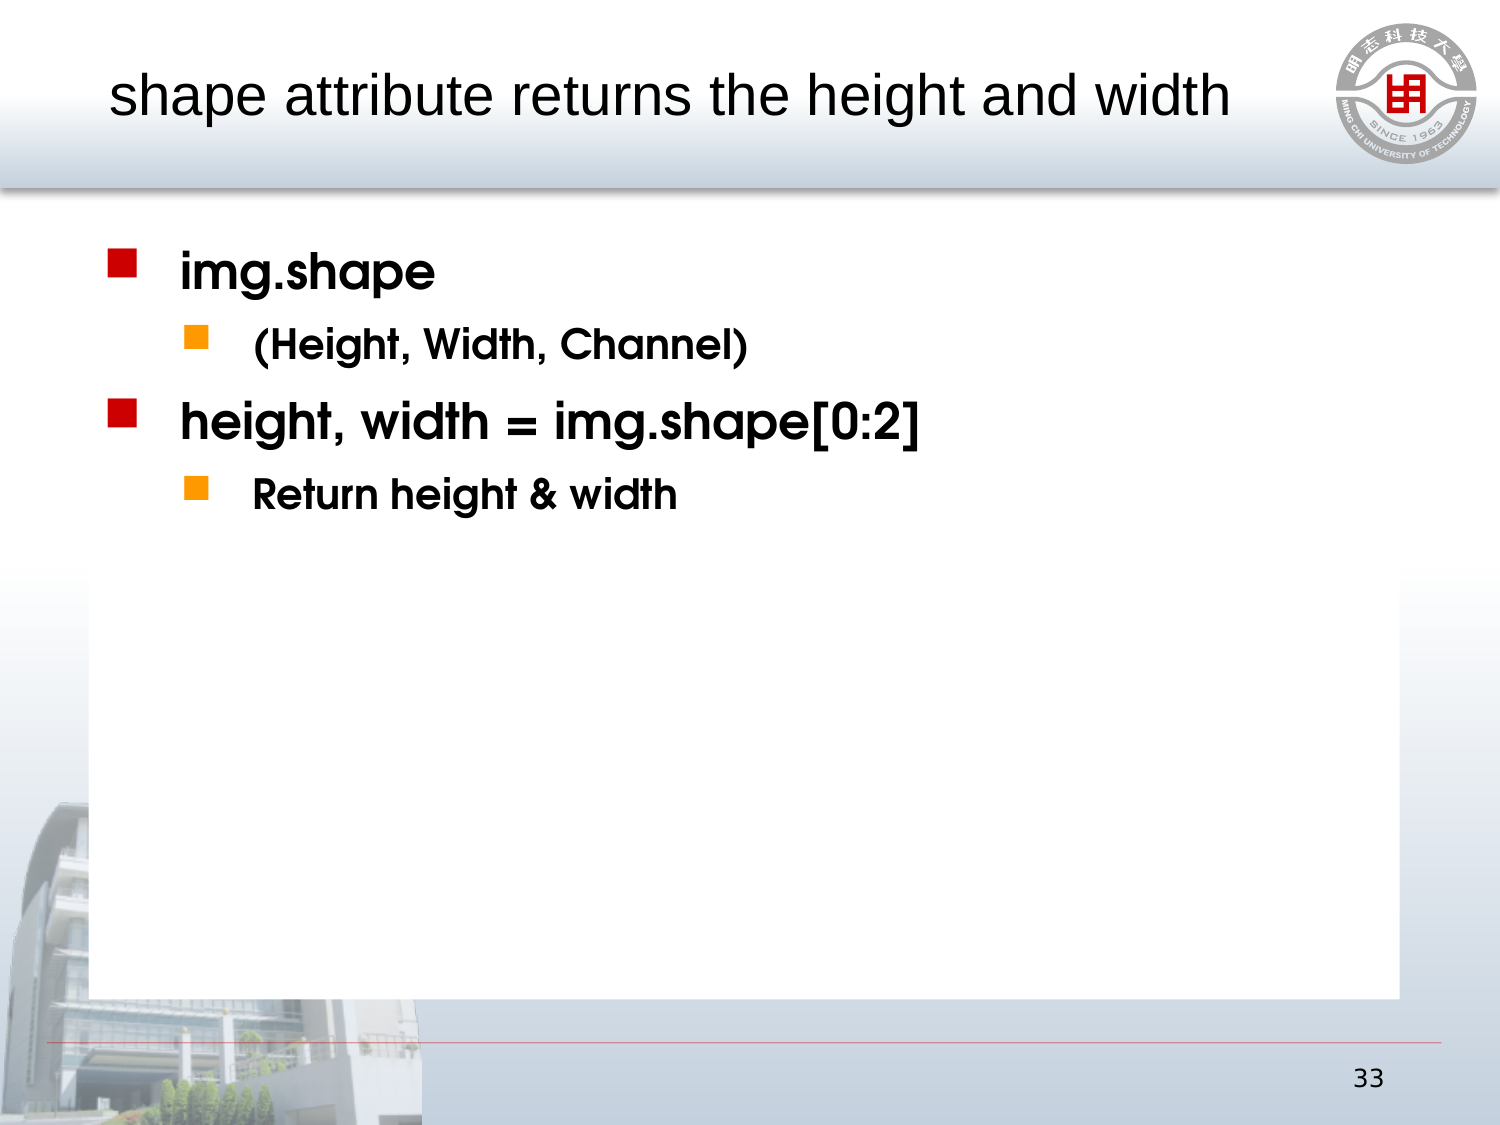

# shape attribute returns the height and width
img.shape
(Height, Width, Channel)
height, width = img.shape[0:2]
Return height & width

33